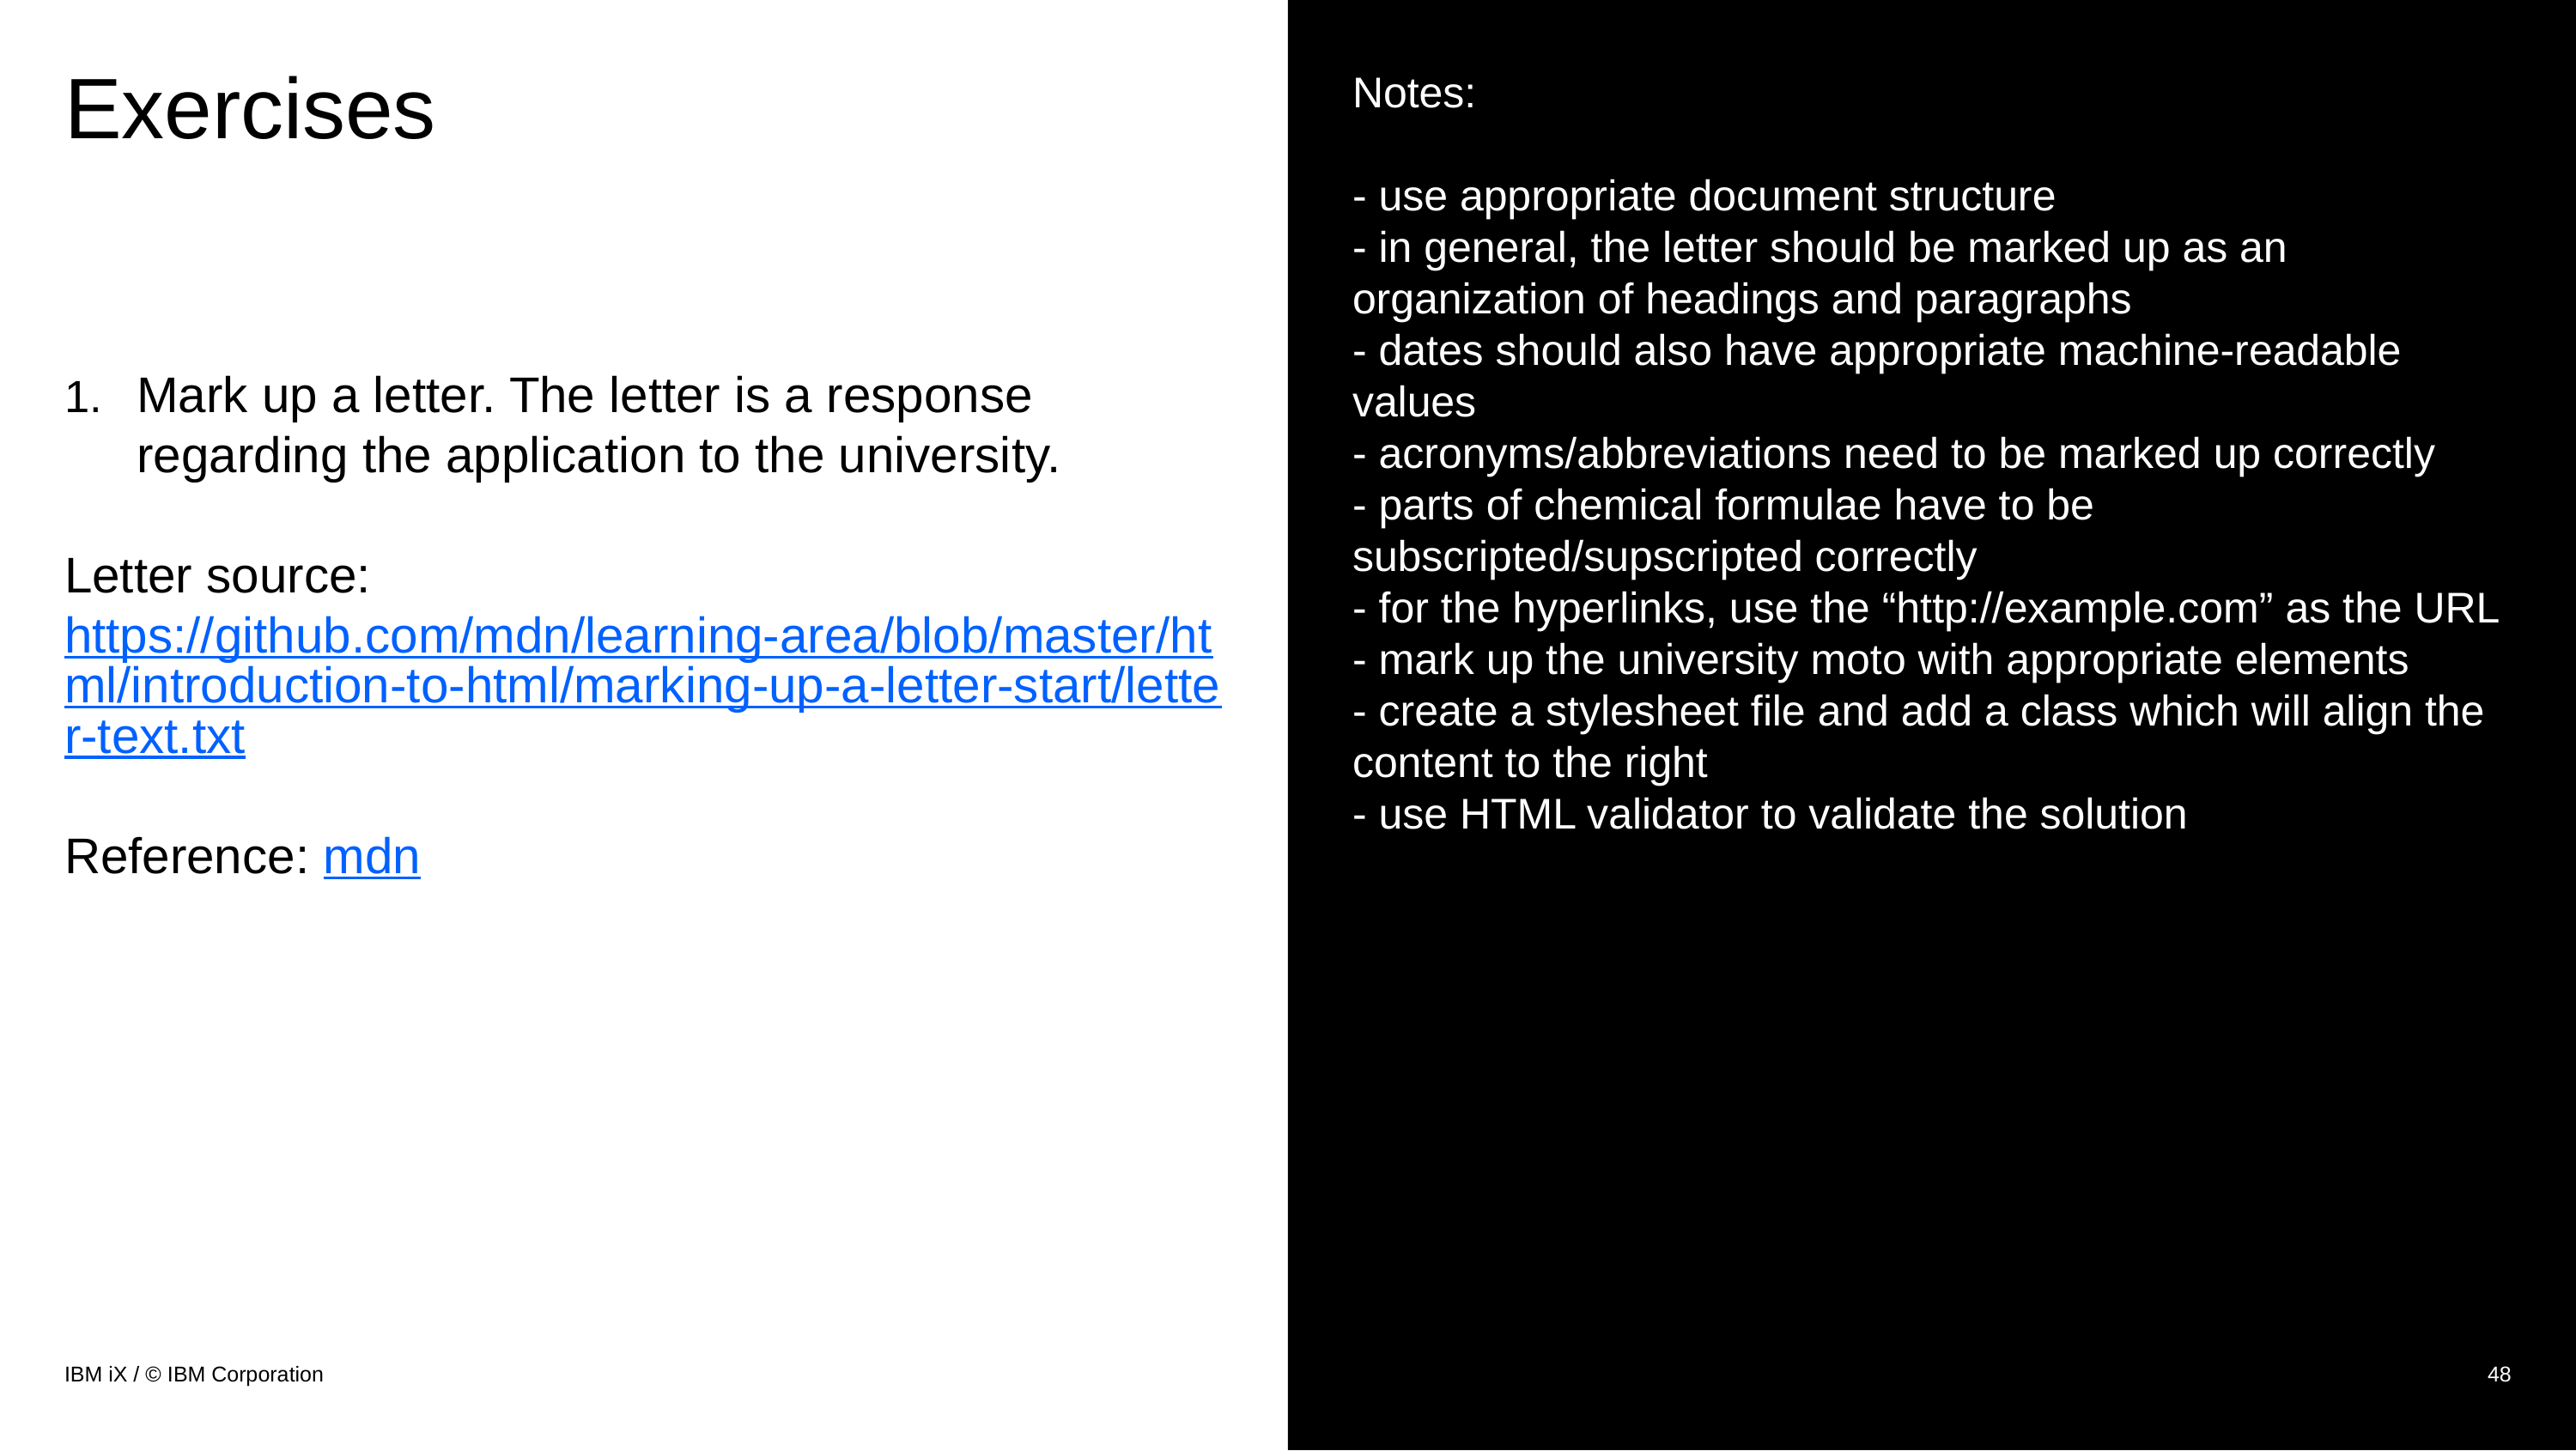

# Exercises
Notes:
- use appropriate document structure
- in general, the letter should be marked up as an organization of headings and paragraphs
- dates should also have appropriate machine-readable values
- acronyms/abbreviations need to be marked up correctly
- parts of chemical formulae have to be subscripted/supscripted correctly
- for the hyperlinks, use the “http://example.com” as the URL
- mark up the university moto with appropriate elements
- create a stylesheet file and add a class which will align the content to the right
- use HTML validator to validate the solution

Mark up a letter. The letter is a response regarding the application to the university.

Letter source: https://github.com/mdn/learning-area/blob/master/html/introduction-to-html/marking-up-a-letter-start/letter-text.txt

Reference: mdn

IBM iX / © IBM Corporation
48